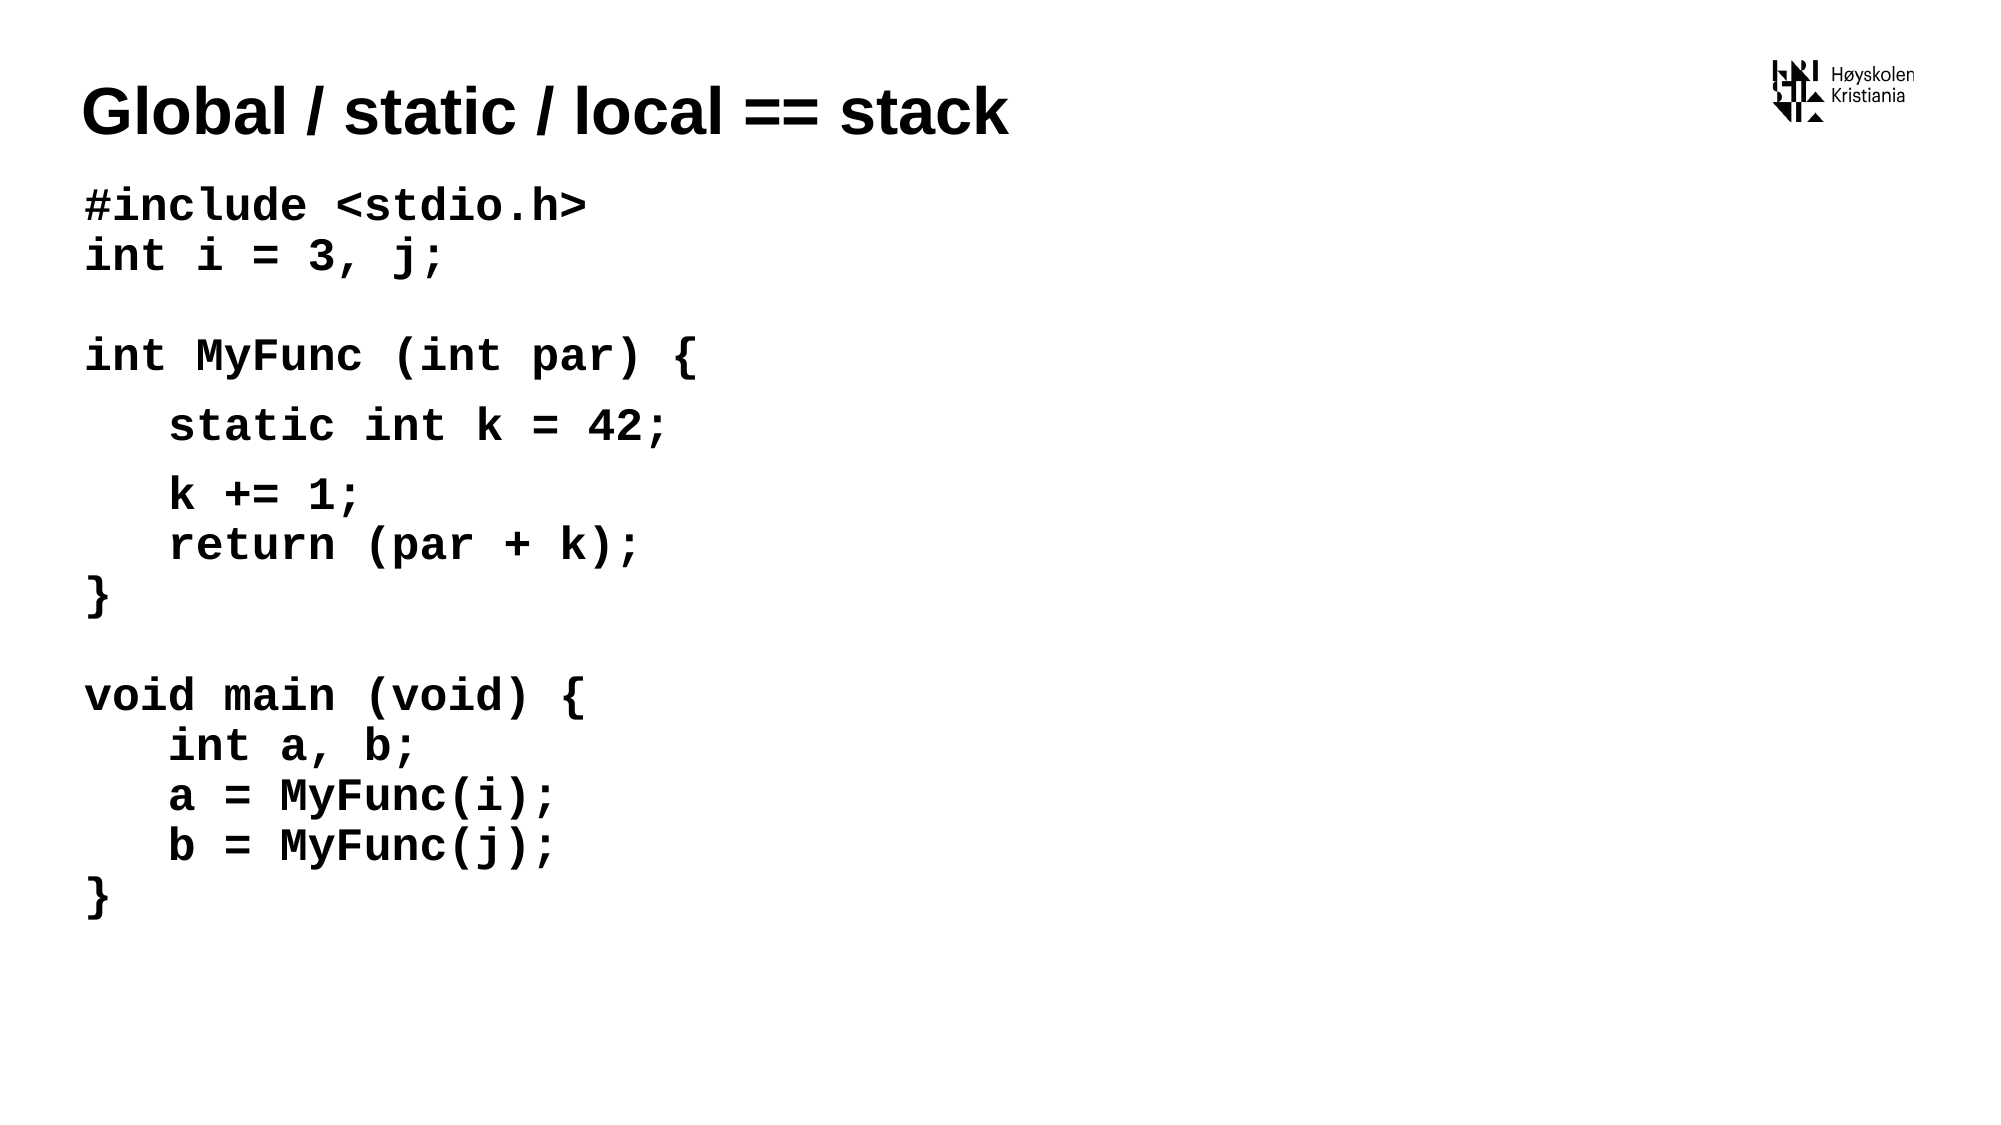

# Global / static / local == stack
#include <stdio.h>
int i = 3, j;
int MyFunc (int par) {
   static int k = 42;
   k += 1;
   return (par + k);
}
void main (void) {
   int a, b;
   a = MyFunc(i);
   b = MyFunc(j);
}